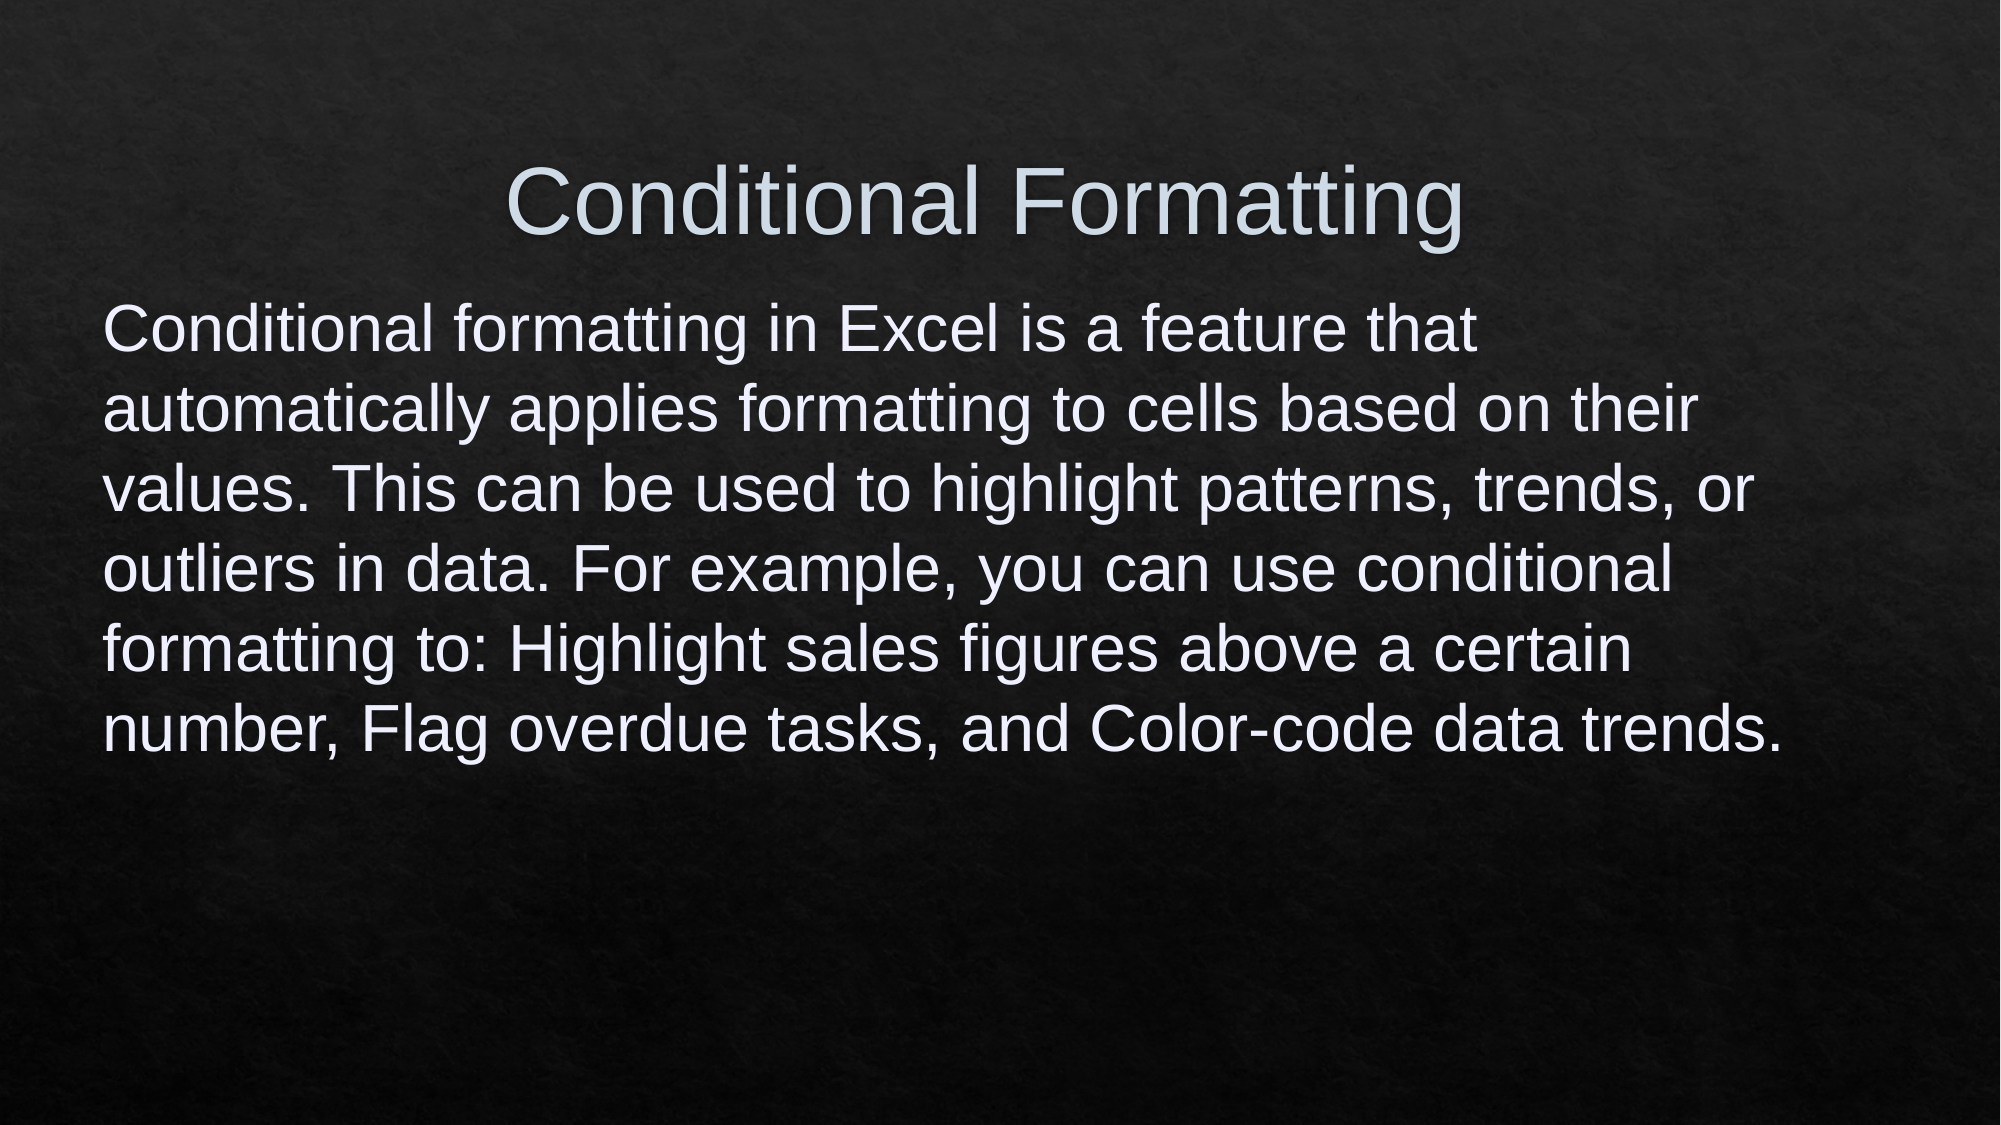

# Conditional Formatting
Conditional formatting in Excel is a feature that automatically applies formatting to cells based on their values. This can be used to highlight patterns, trends, or outliers in data. For example, you can use conditional formatting to: Highlight sales figures above a certain number, Flag overdue tasks, and Color-code data trends.